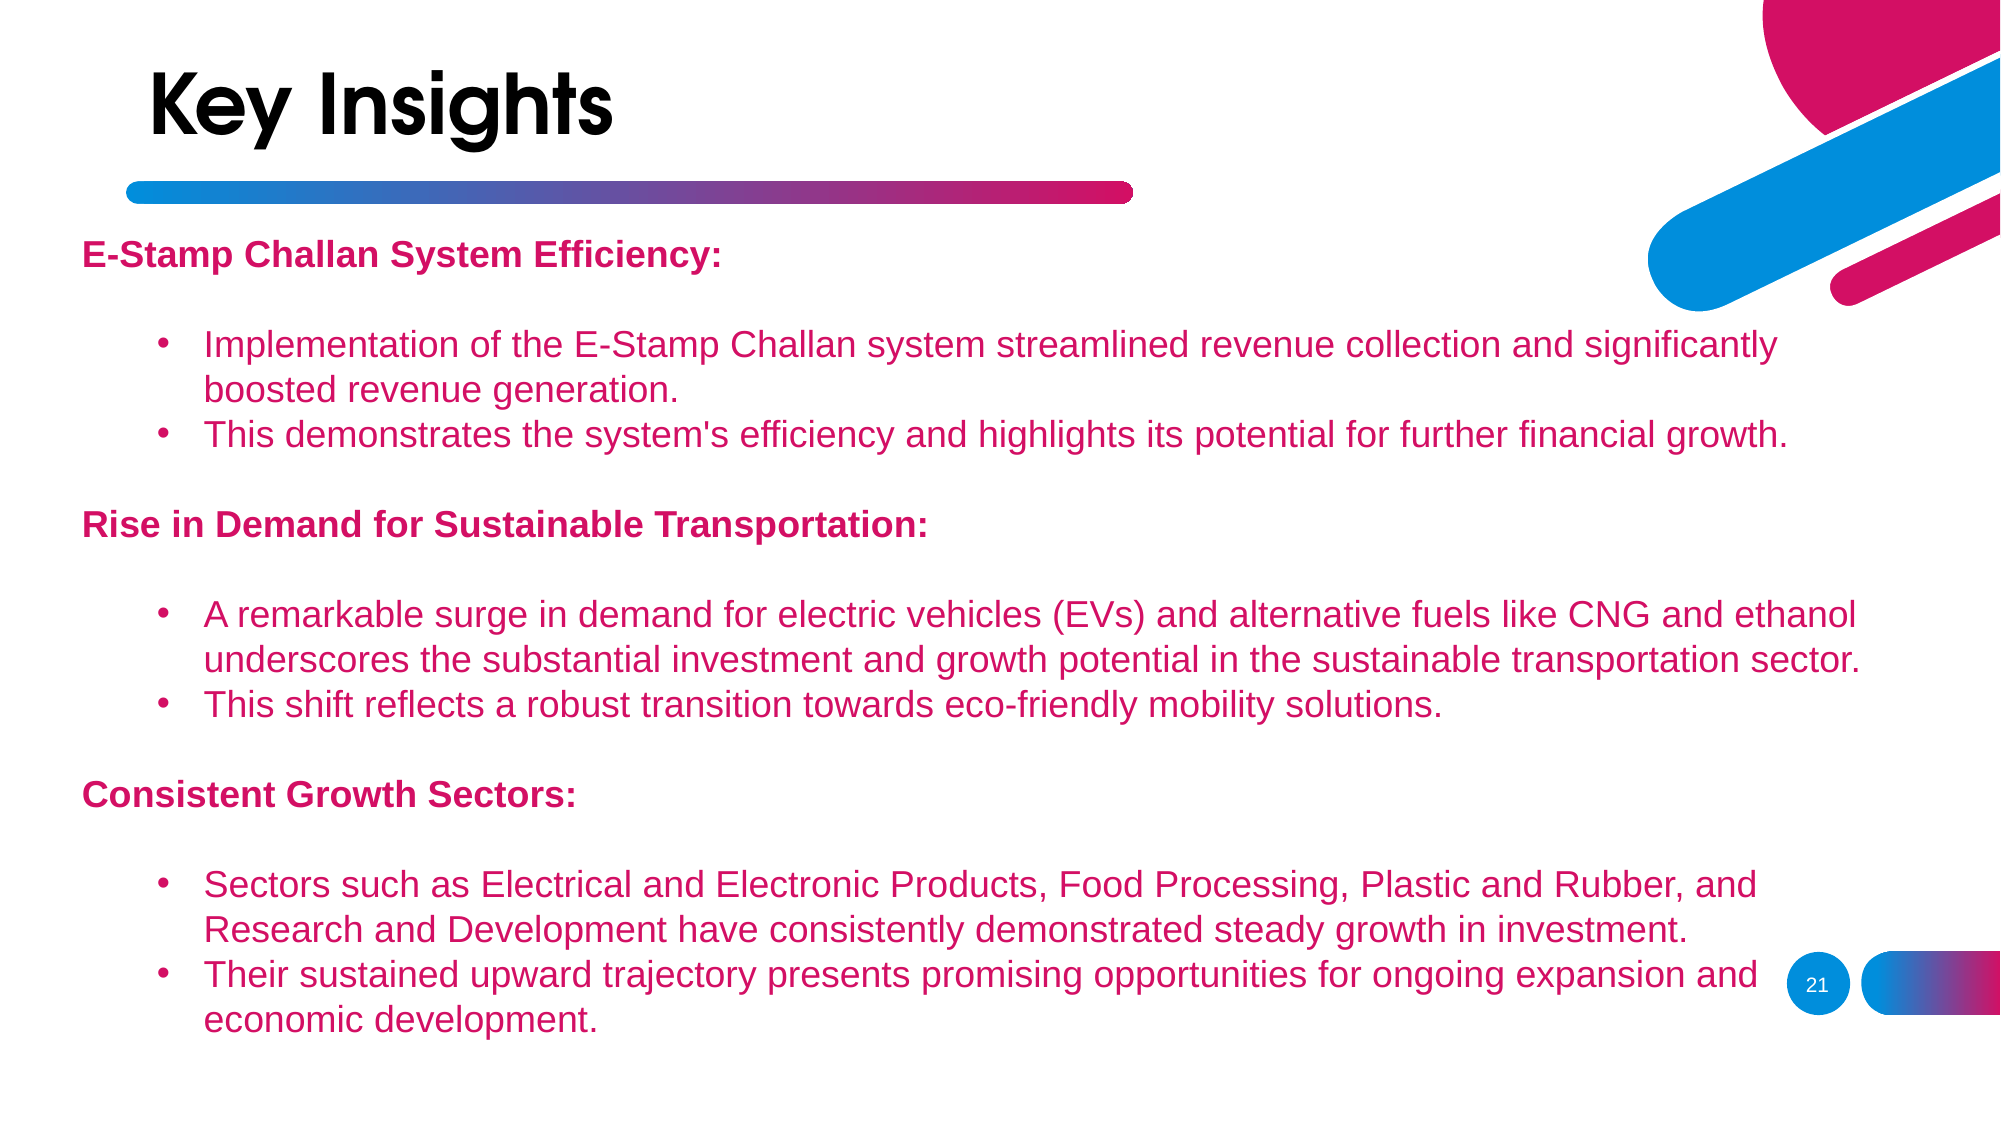

Key Insights
E-Stamp Challan System Efficiency:

Implementation of the E-Stamp Challan system streamlined revenue collection and significantly boosted revenue generation.
This demonstrates the system's efficiency and highlights its potential for further financial growth.

Rise in Demand for Sustainable Transportation:

A remarkable surge in demand for electric vehicles (EVs) and alternative fuels like CNG and ethanol underscores the substantial investment and growth potential in the sustainable transportation sector.
This shift reflects a robust transition towards eco-friendly mobility solutions.

Consistent Growth Sectors:

Sectors such as Electrical and Electronic Products, Food Processing, Plastic and Rubber, and Research and Development have consistently demonstrated steady growth in investment.
Their sustained upward trajectory presents promising opportunities for ongoing expansion and economic development.
21